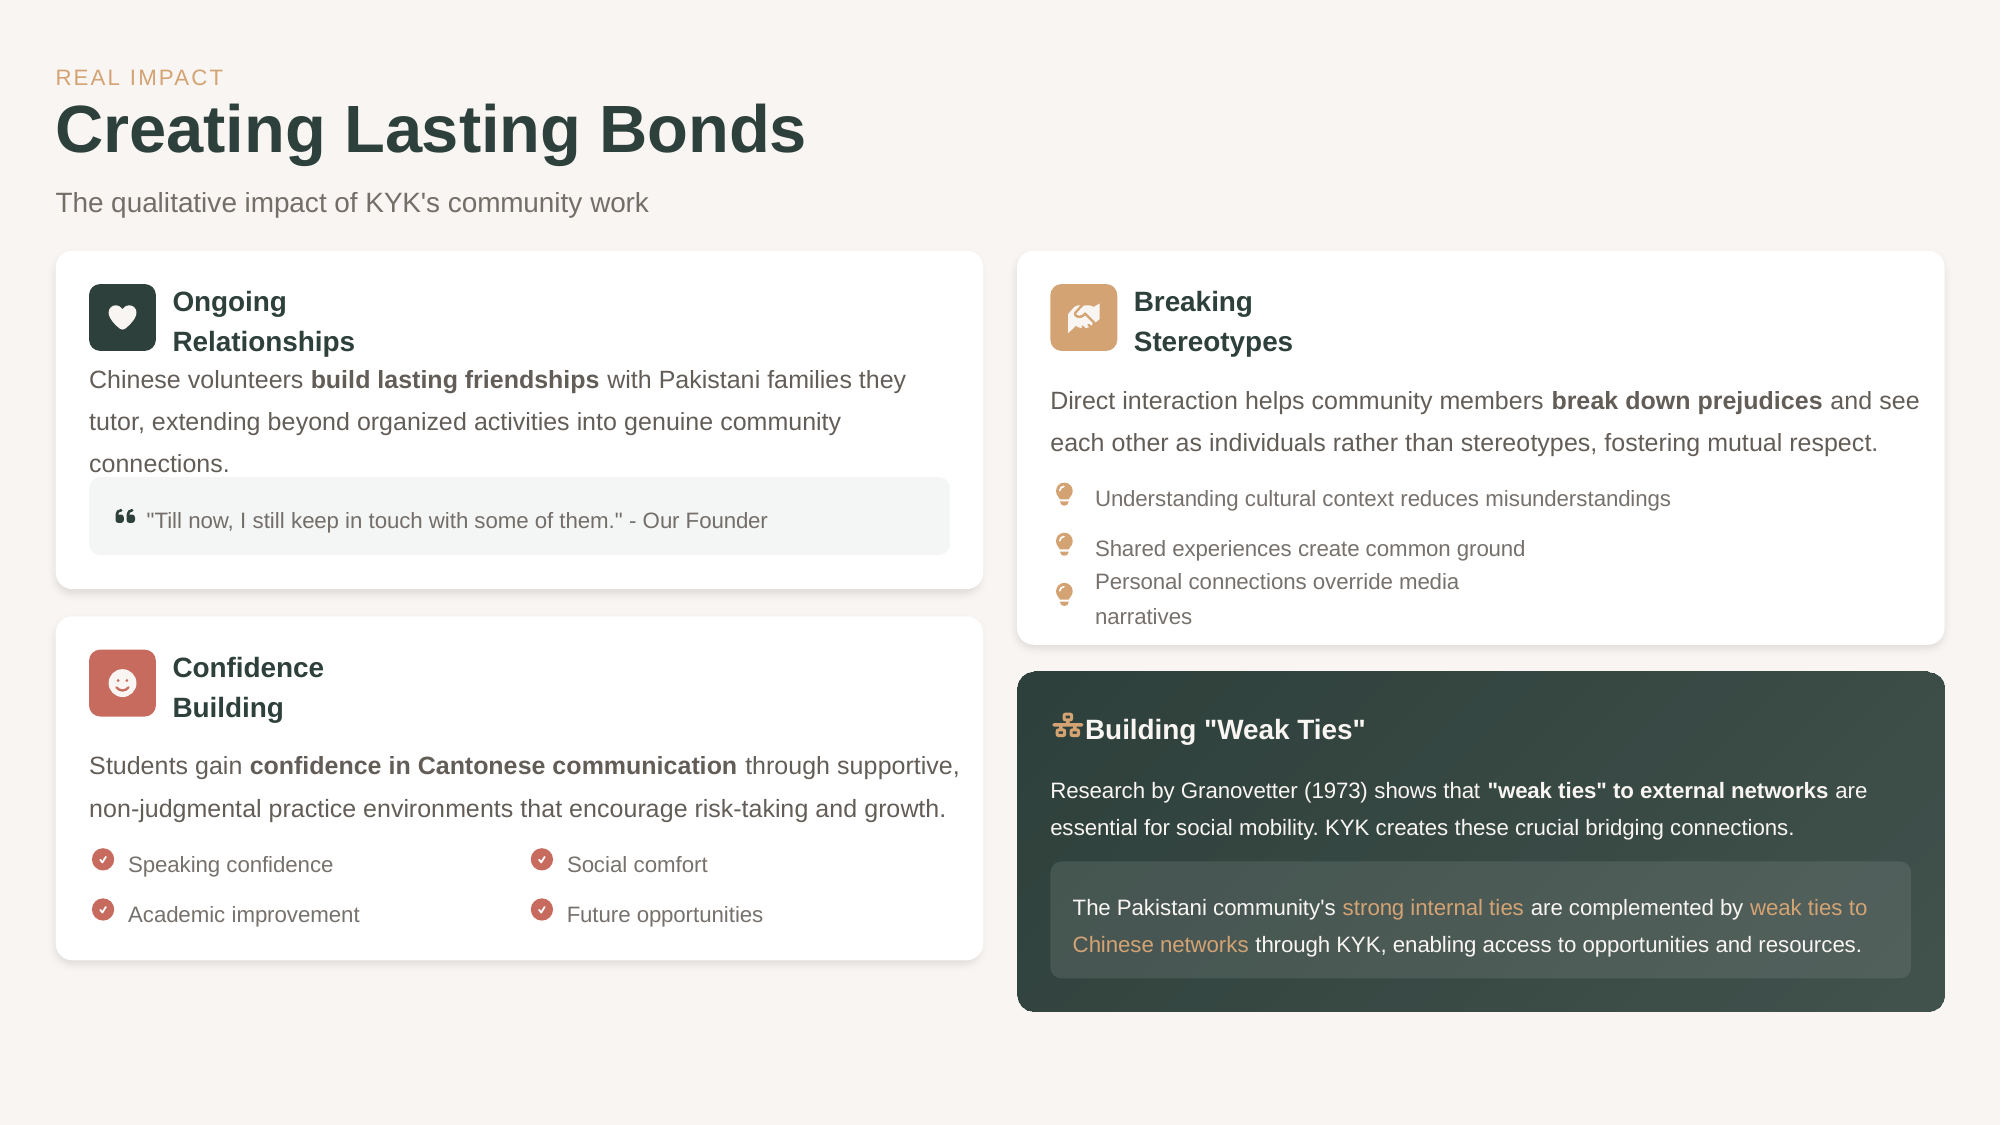

REAL IMPACT
Creating Lasting Bonds
The qualitative impact of KYK's community work

Ongoing Relationships
Breaking Stereotypes

Chinese volunteers build lasting friendships with Pakistani families they tutor, extending beyond organized activities into genuine community connections.
Direct interaction helps community members break down prejudices and see each other as individuals rather than stereotypes, fostering mutual respect.

Understanding cultural context reduces misunderstandings

"Till now, I still keep in touch with some of them." - Our Founder

Shared experiences create common ground

Personal connections override media narratives

Confidence Building

Building "Weak Ties"

Students gain confidence in Cantonese communication through supportive, non-judgmental practice environments that encourage risk-taking and growth.
Research by Granovetter (1973) shows that "weak ties" to external networks are essential for social mobility. KYK creates these crucial bridging connections.
Speaking confidence
Social comfort

The Pakistani community's strong internal ties are complemented by weak ties to Chinese networks through KYK, enabling access to opportunities and resources.
Academic improvement
Future opportunities